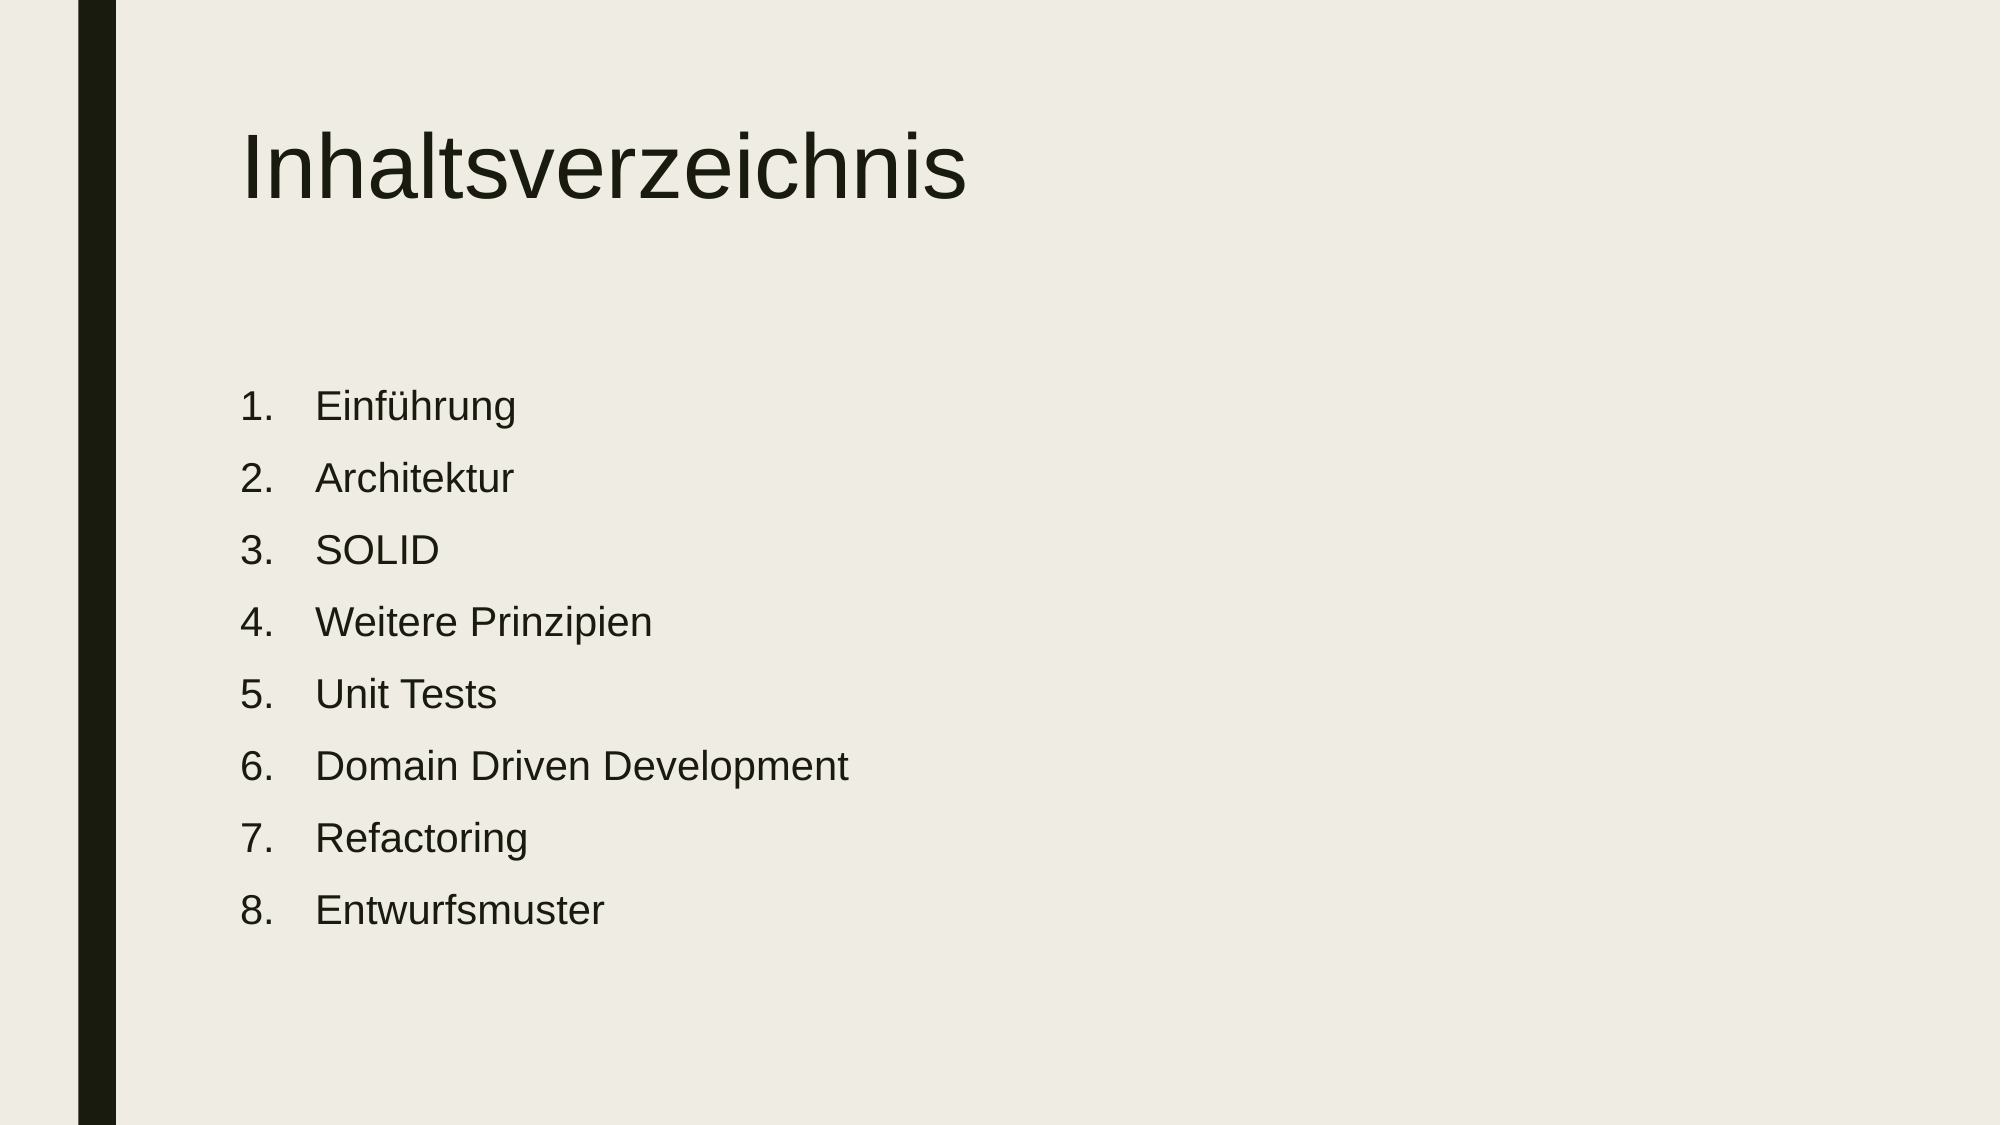

# Inhaltsverzeichnis
Einführung
Architektur
SOLID
Weitere Prinzipien
Unit Tests
Domain Driven Development
Refactoring
Entwurfsmuster